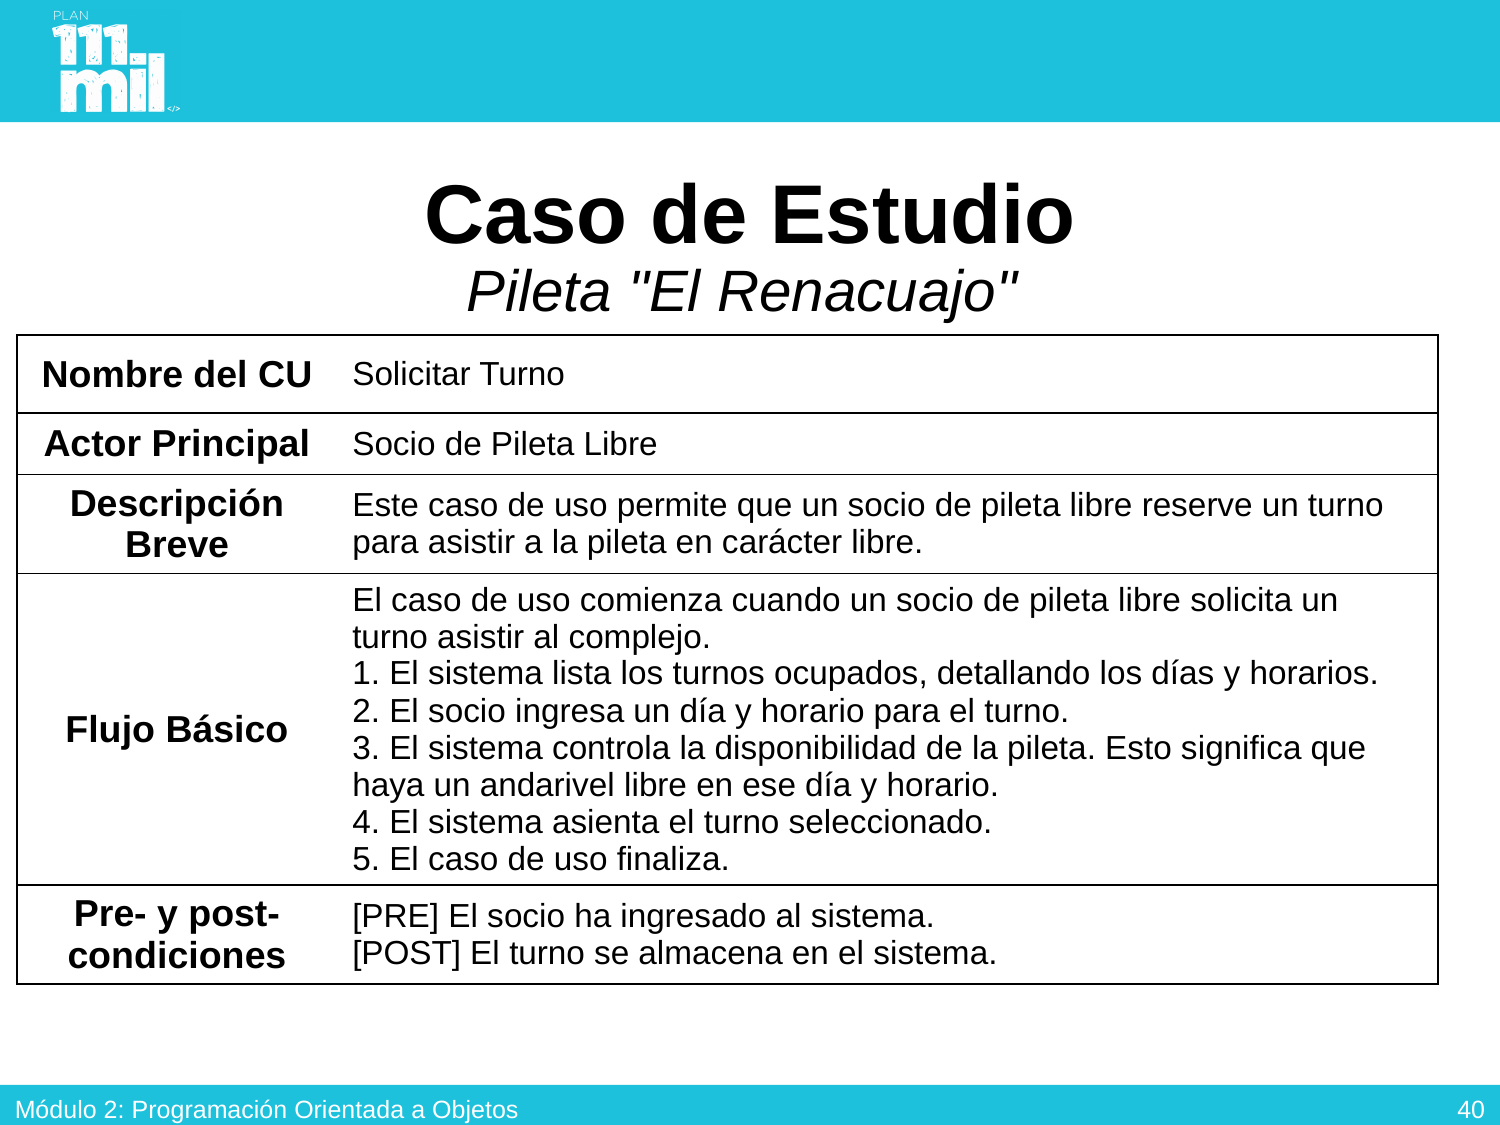

# Caso de Estudio Pileta "El Renacuajo"
| Nombre del CU | Solicitar Turno |
| --- | --- |
| Actor Principal | Socio de Pileta Libre |
| Descripción Breve | Este caso de uso permite que un socio de pileta libre reserve un turno para asistir a la pileta en carácter libre. |
| Flujo Básico | El caso de uso comienza cuando un socio de pileta libre solicita un turno asistir al complejo. 1. El sistema lista los turnos ocupados, detallando los días y horarios. 2. El socio ingresa un día y horario para el turno. 3. El sistema controla la disponibilidad de la pileta. Esto significa que haya un andarivel libre en ese día y horario. 4. El sistema asienta el turno seleccionado. 5. El caso de uso finaliza. |
| Pre- y post-condiciones | [PRE] El socio ha ingresado al sistema. [POST] El turno se almacena en el sistema. |
40
Módulo 2: Programación Orientada a Objetos